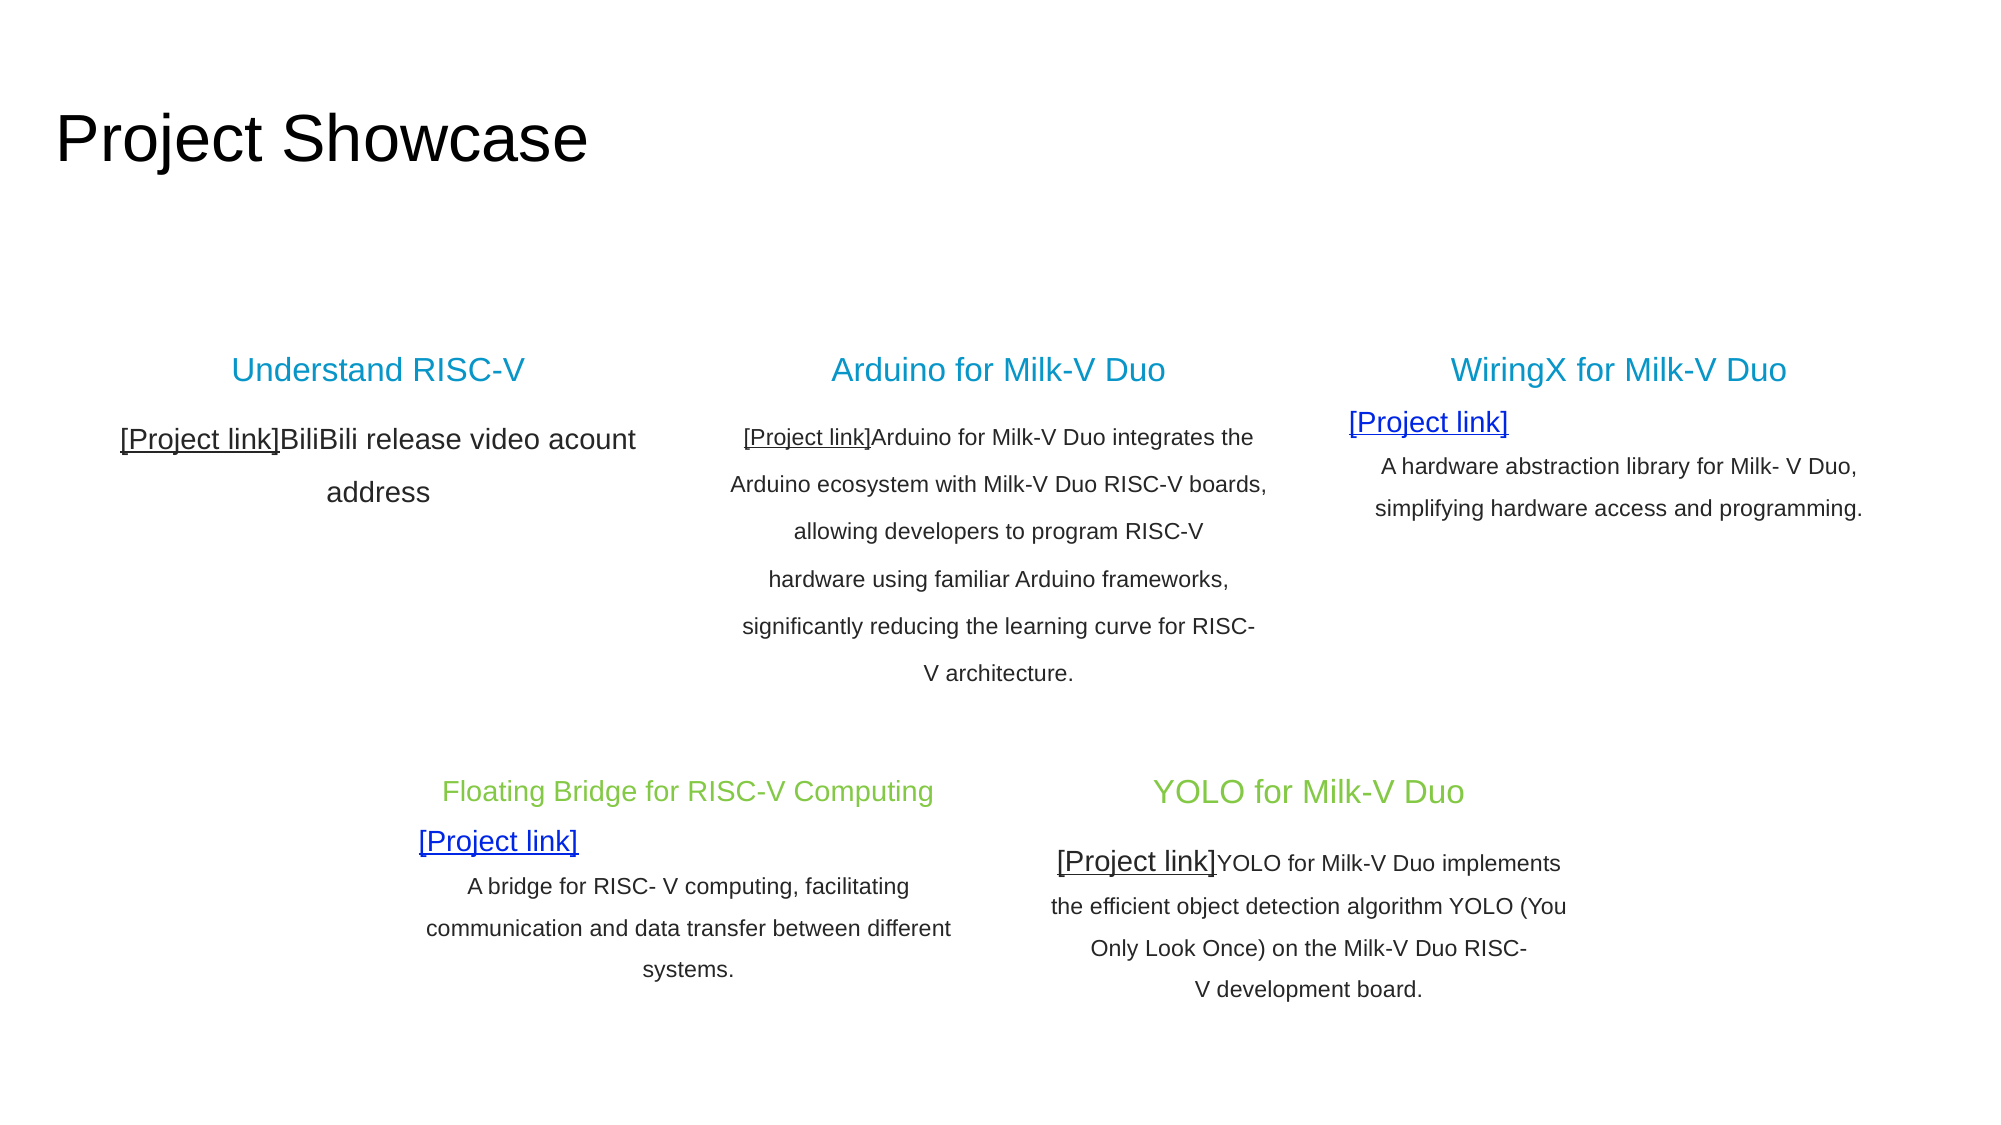

Project Showcase
Understand RISC-V
Arduino for Milk-V Duo
WiringX for Milk-V Duo
[Project link]
BiliBili release video acount address
[Project link]
Arduino for Milk-V Duo integrates the Arduino ecosystem with Milk-V Duo RISC-V boards, allowing developers to program RISC-V hardware using familiar Arduino frameworks, significantly reducing the learning curve for RISC-V architecture.
[Project link]
A hardware abstraction library for Milk- V Duo, simplifying hardware access and programming.
Floating Bridge for RISC-V Computing
YOLO for Milk-V Duo
[Project link]
A bridge for RISC- V computing, facilitating communication and data transfer between different systems.
[Project link]
YOLO for Milk-V Duo implements the efficient object detection algorithm YOLO (You Only Look Once) on the Milk-V Duo RISC-V development board.